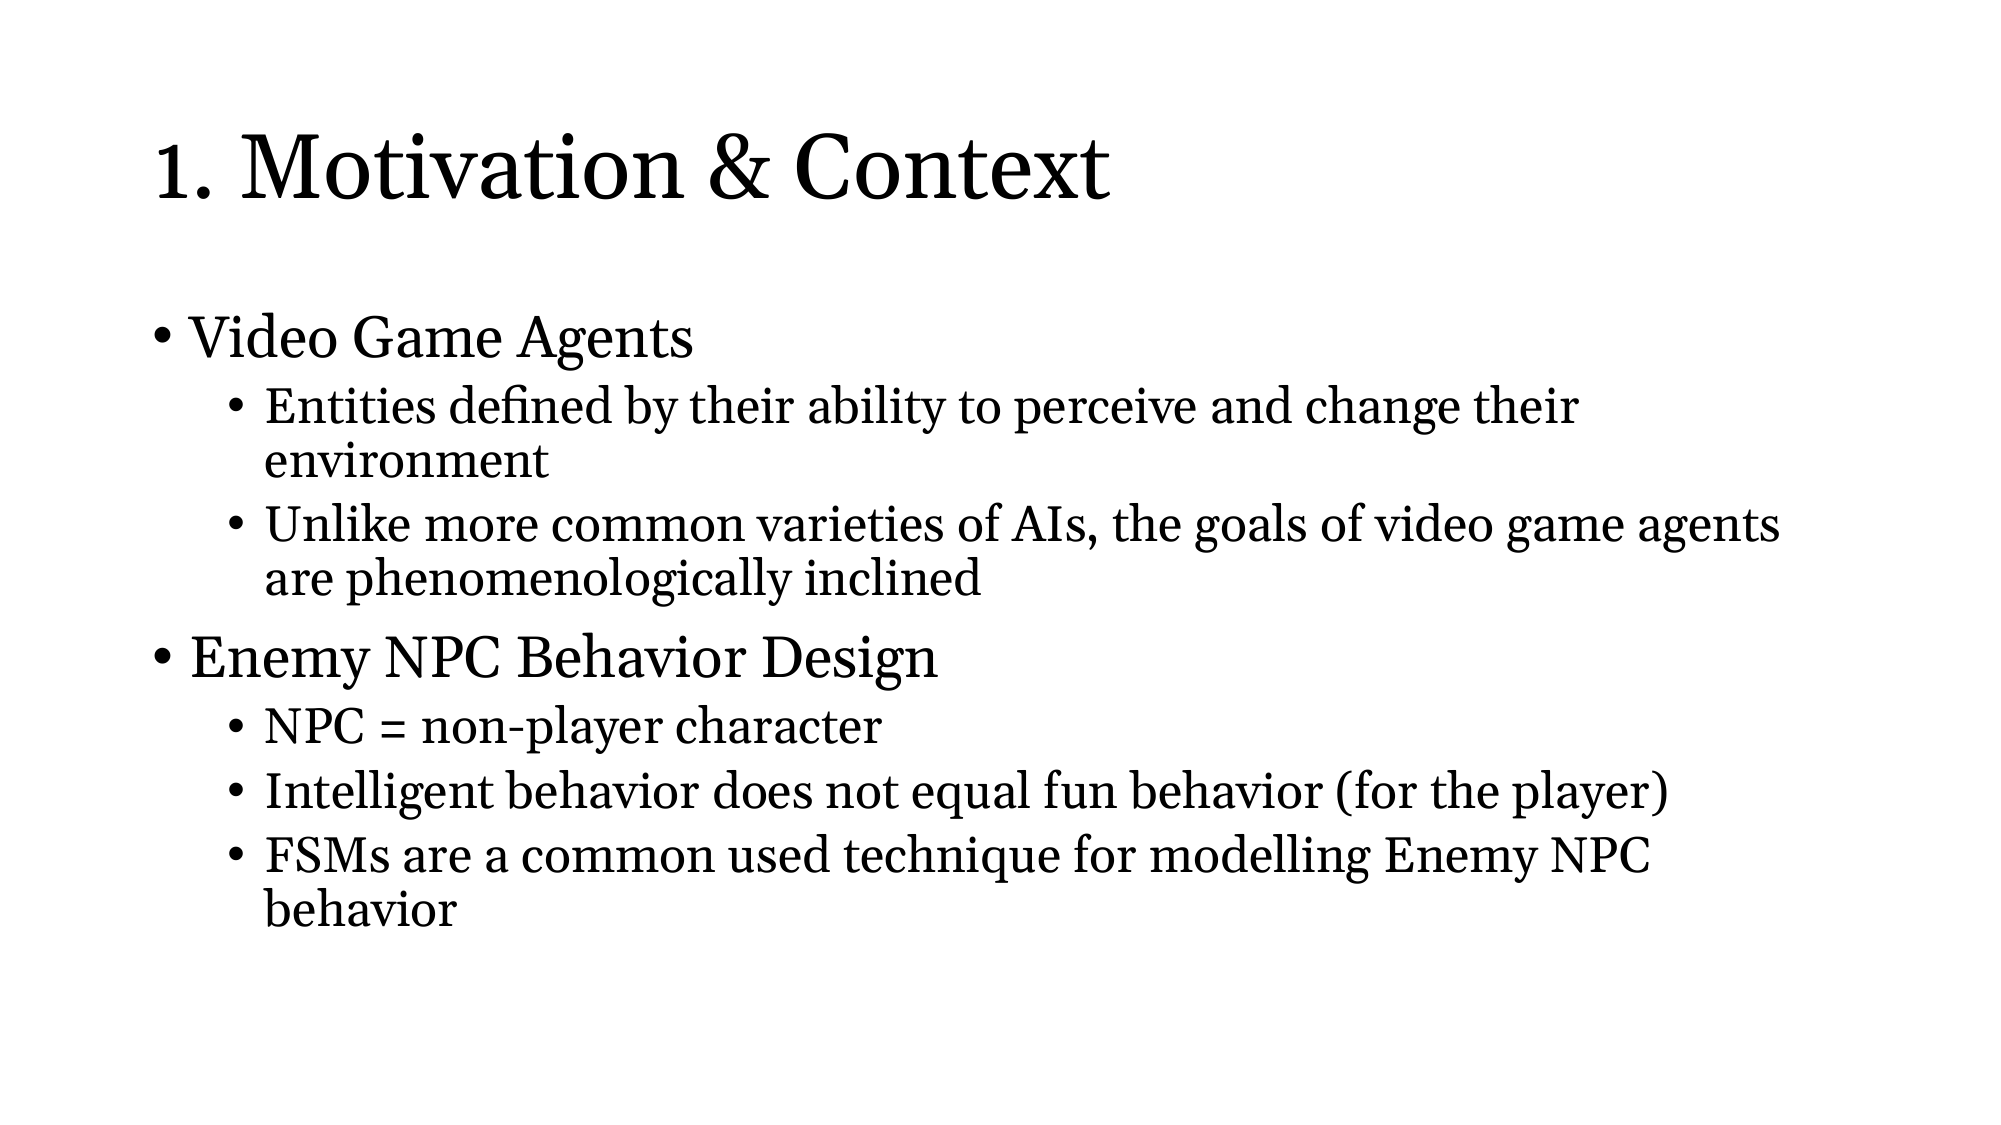

# 1. Motivation & Context
Video Game Agents
Entities defined by their ability to perceive and change their environment
Unlike more common varieties of AIs, the goals of video game agents are phenomenologically inclined
Enemy NPC Behavior Design
NPC = non-player character
Intelligent behavior does not equal fun behavior (for the player)
FSMs are a common used technique for modelling Enemy NPC behavior